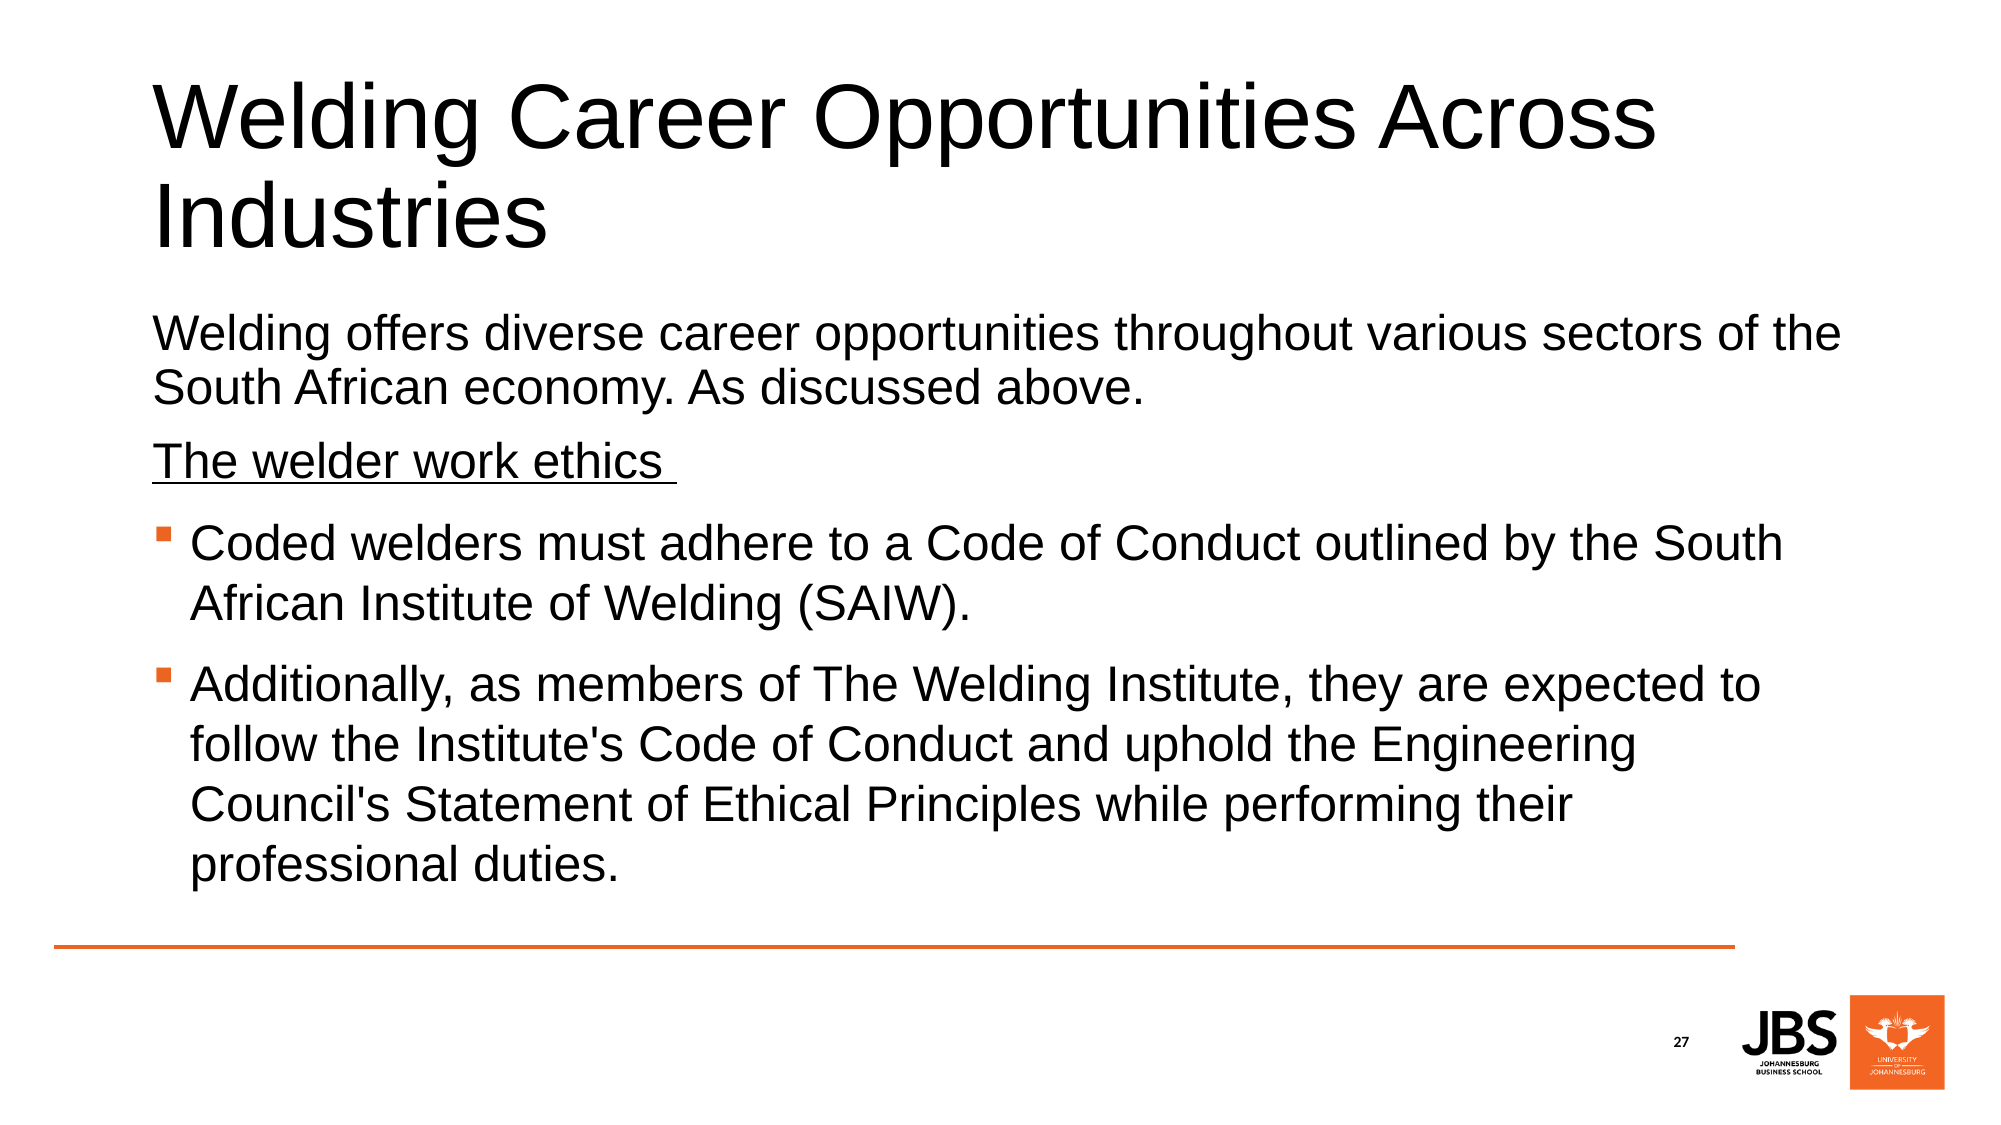

# Welding Career Opportunities Across Industries
Welding offers diverse career opportunities throughout various sectors of the South African economy. As discussed above.
The welder work ethics
Coded welders must adhere to a Code of Conduct outlined by the South African Institute of Welding (SAIW).
Additionally, as members of The Welding Institute, they are expected to follow the Institute's Code of Conduct and uphold the Engineering Council's Statement of Ethical Principles while performing their professional duties.